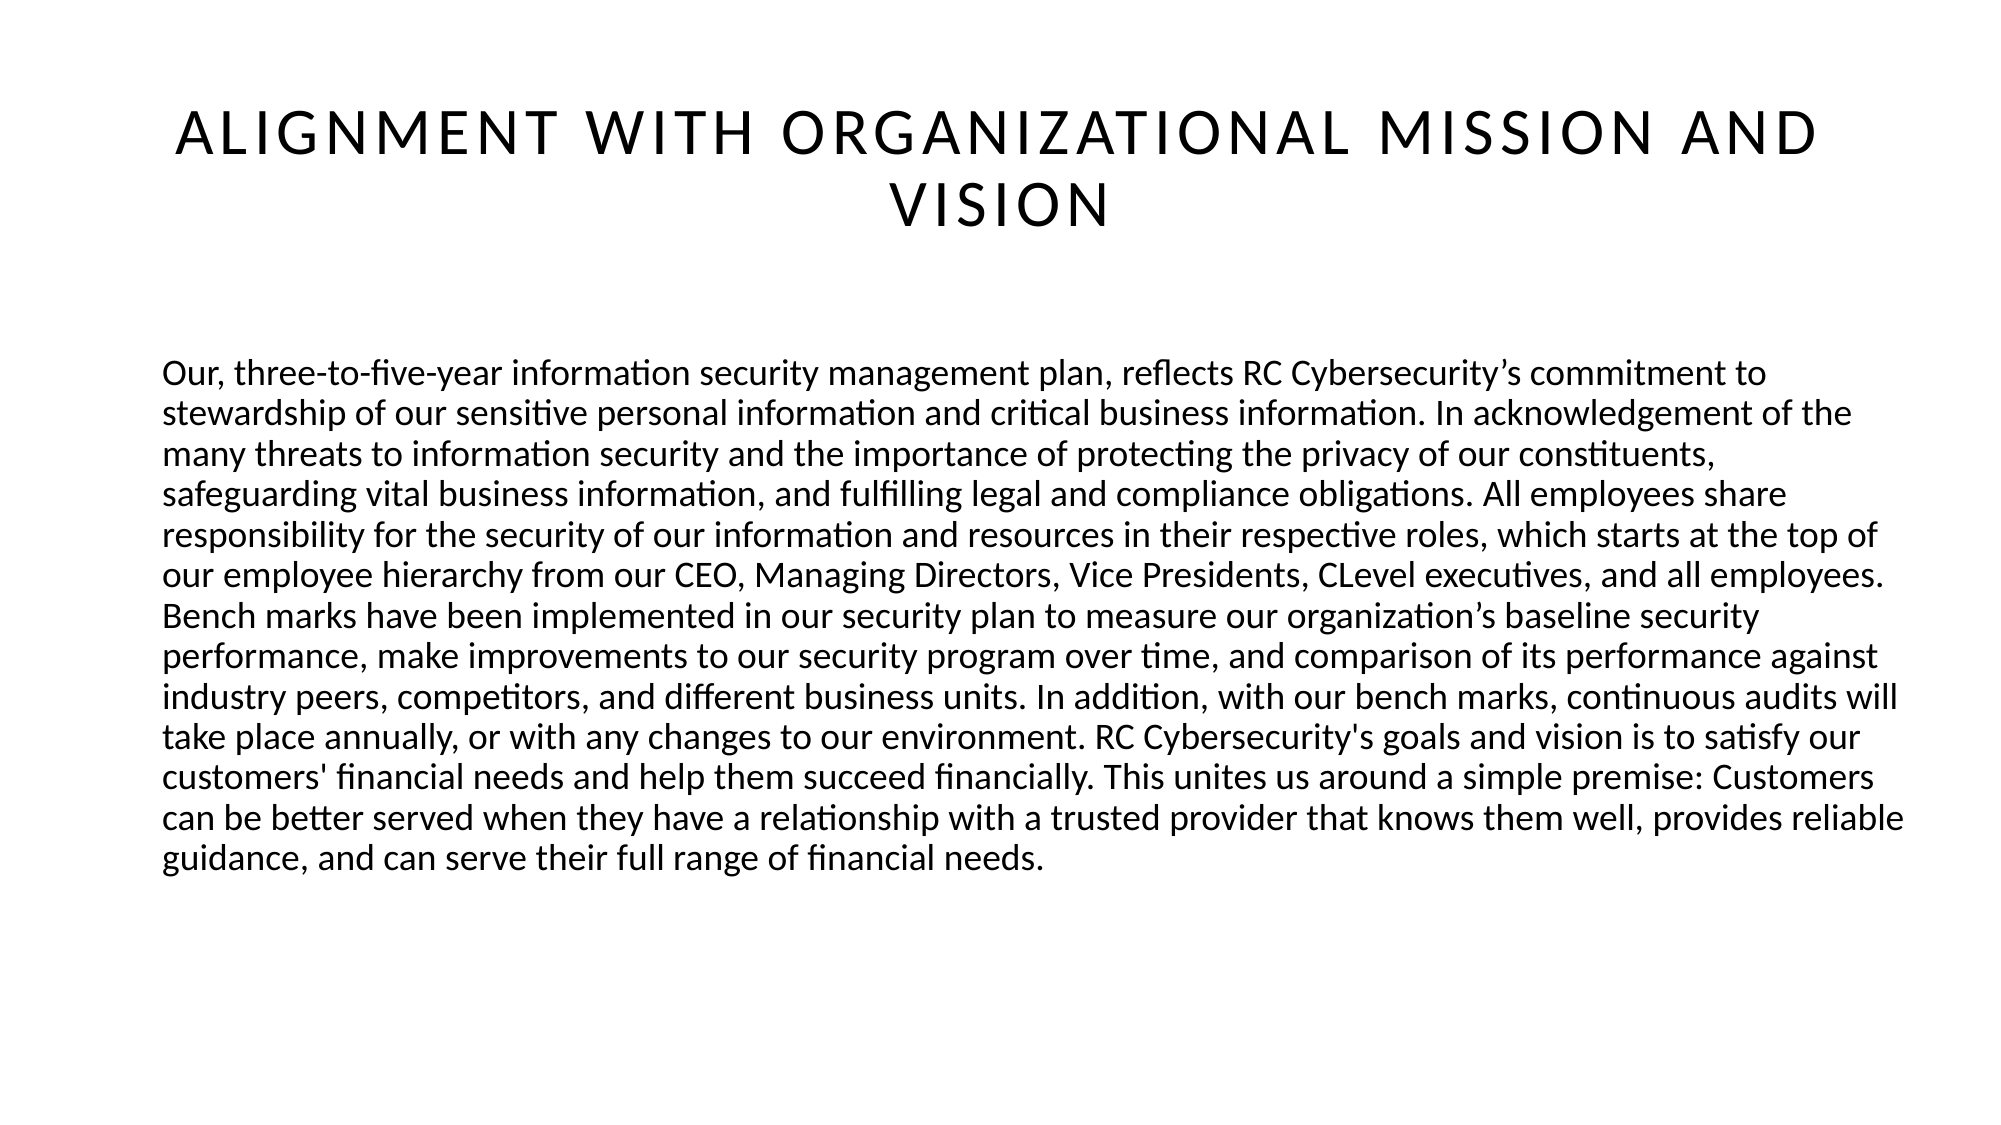

# Alignment with organizational mission and vision
Our, three-to-five-year information security management plan, reflects RC Cybersecurity’s commitment to stewardship of our sensitive personal information and critical business information. In acknowledgement of the many threats to information security and the importance of protecting the privacy of our constituents, safeguarding vital business information, and fulfilling legal and compliance obligations. All employees share responsibility for the security of our information and resources in their respective roles, which starts at the top of our employee hierarchy from our CEO, Managing Directors, Vice Presidents, CLevel executives, and all employees. Bench marks have been implemented in our security plan to measure our organization’s baseline security performance, make improvements to our security program over time, and comparison of its performance against industry peers, competitors, and different business units. In addition, with our bench marks, continuous audits will take place annually, or with any changes to our environment. RC Cybersecurity's goals and vision is to satisfy our customers' financial needs and help them succeed financially. This unites us around a simple premise: Customers can be better served when they have a relationship with a trusted provider that knows them well, provides reliable guidance, and can serve their full range of financial needs.